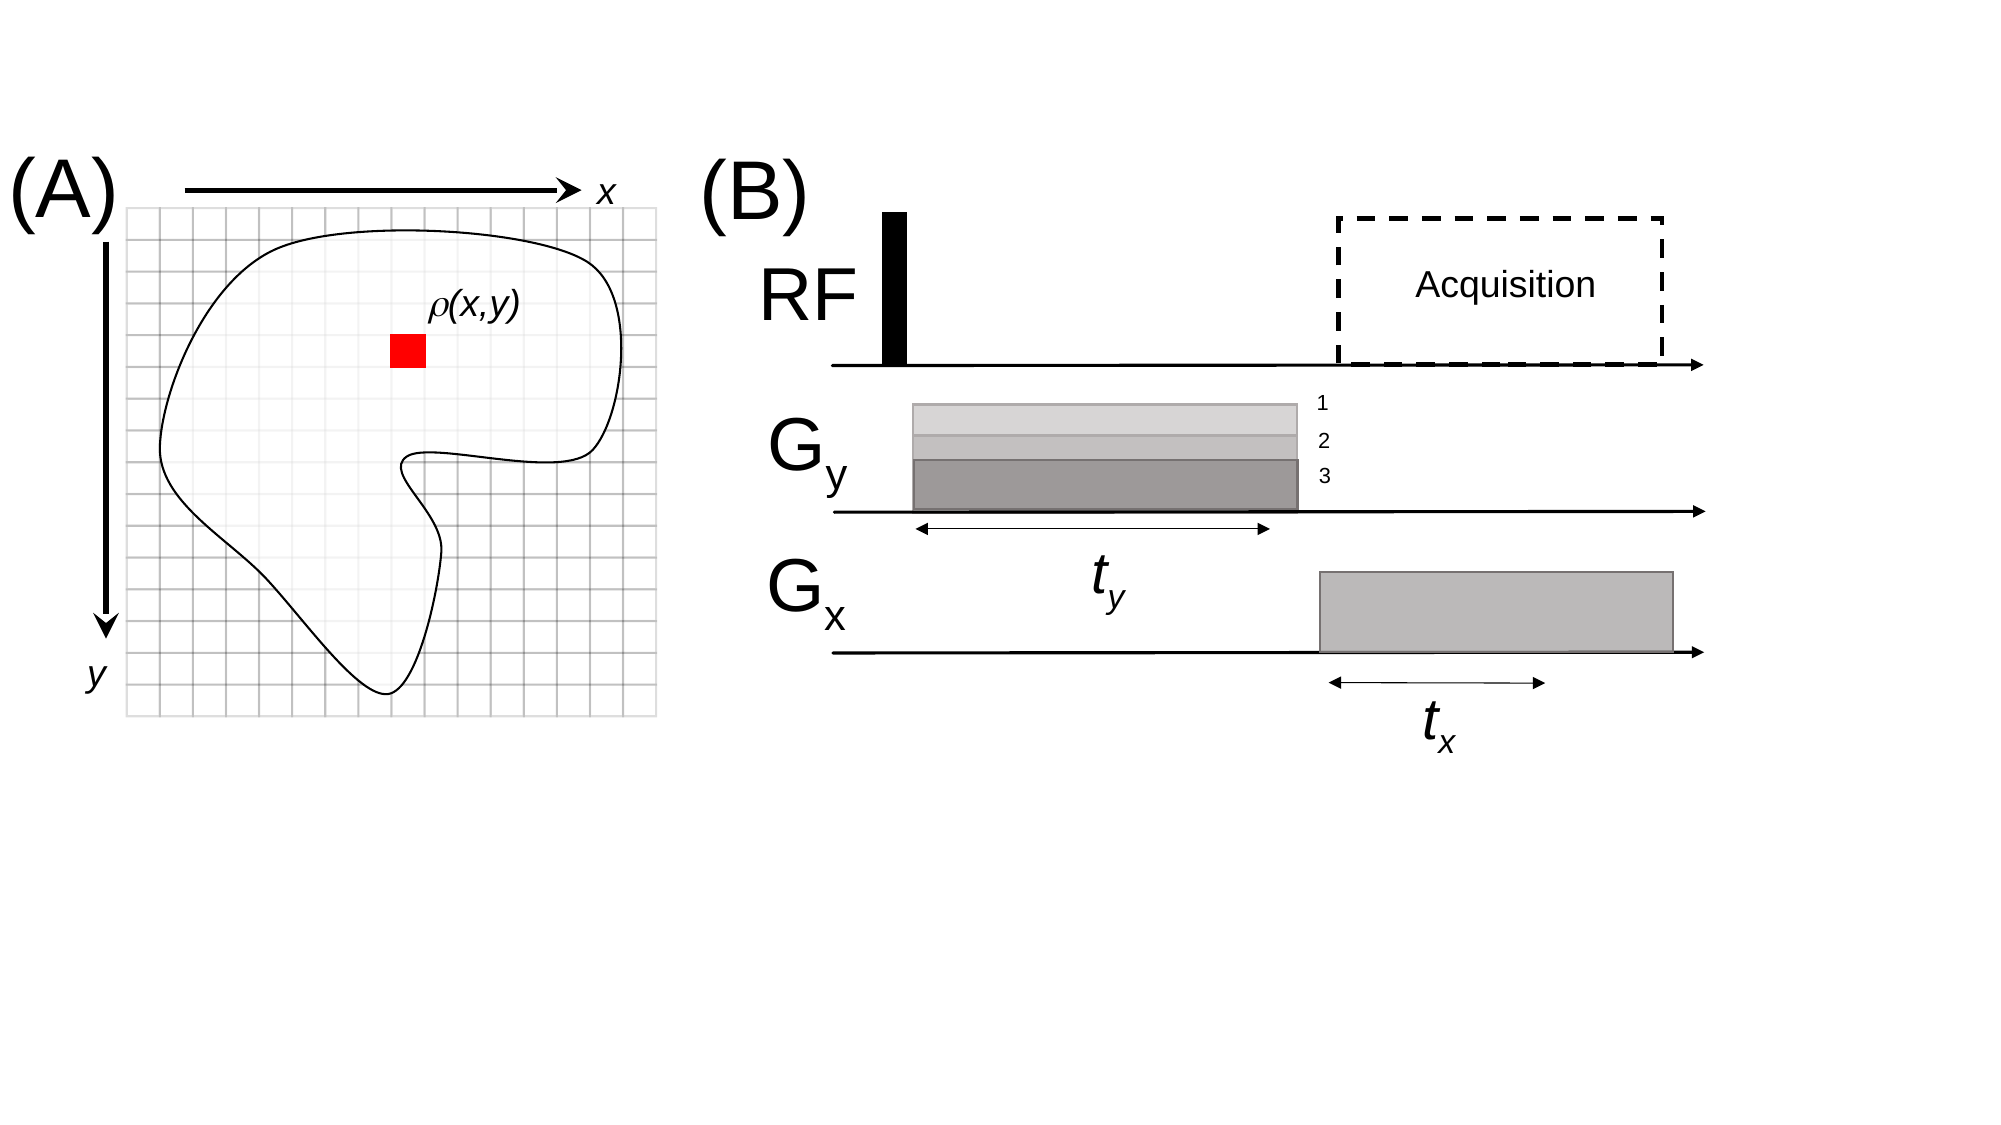

(A)
(B)
x

ρ(x,y)

y

ty

RF
Acquisition
1
Gy

2

3

Gx

tx